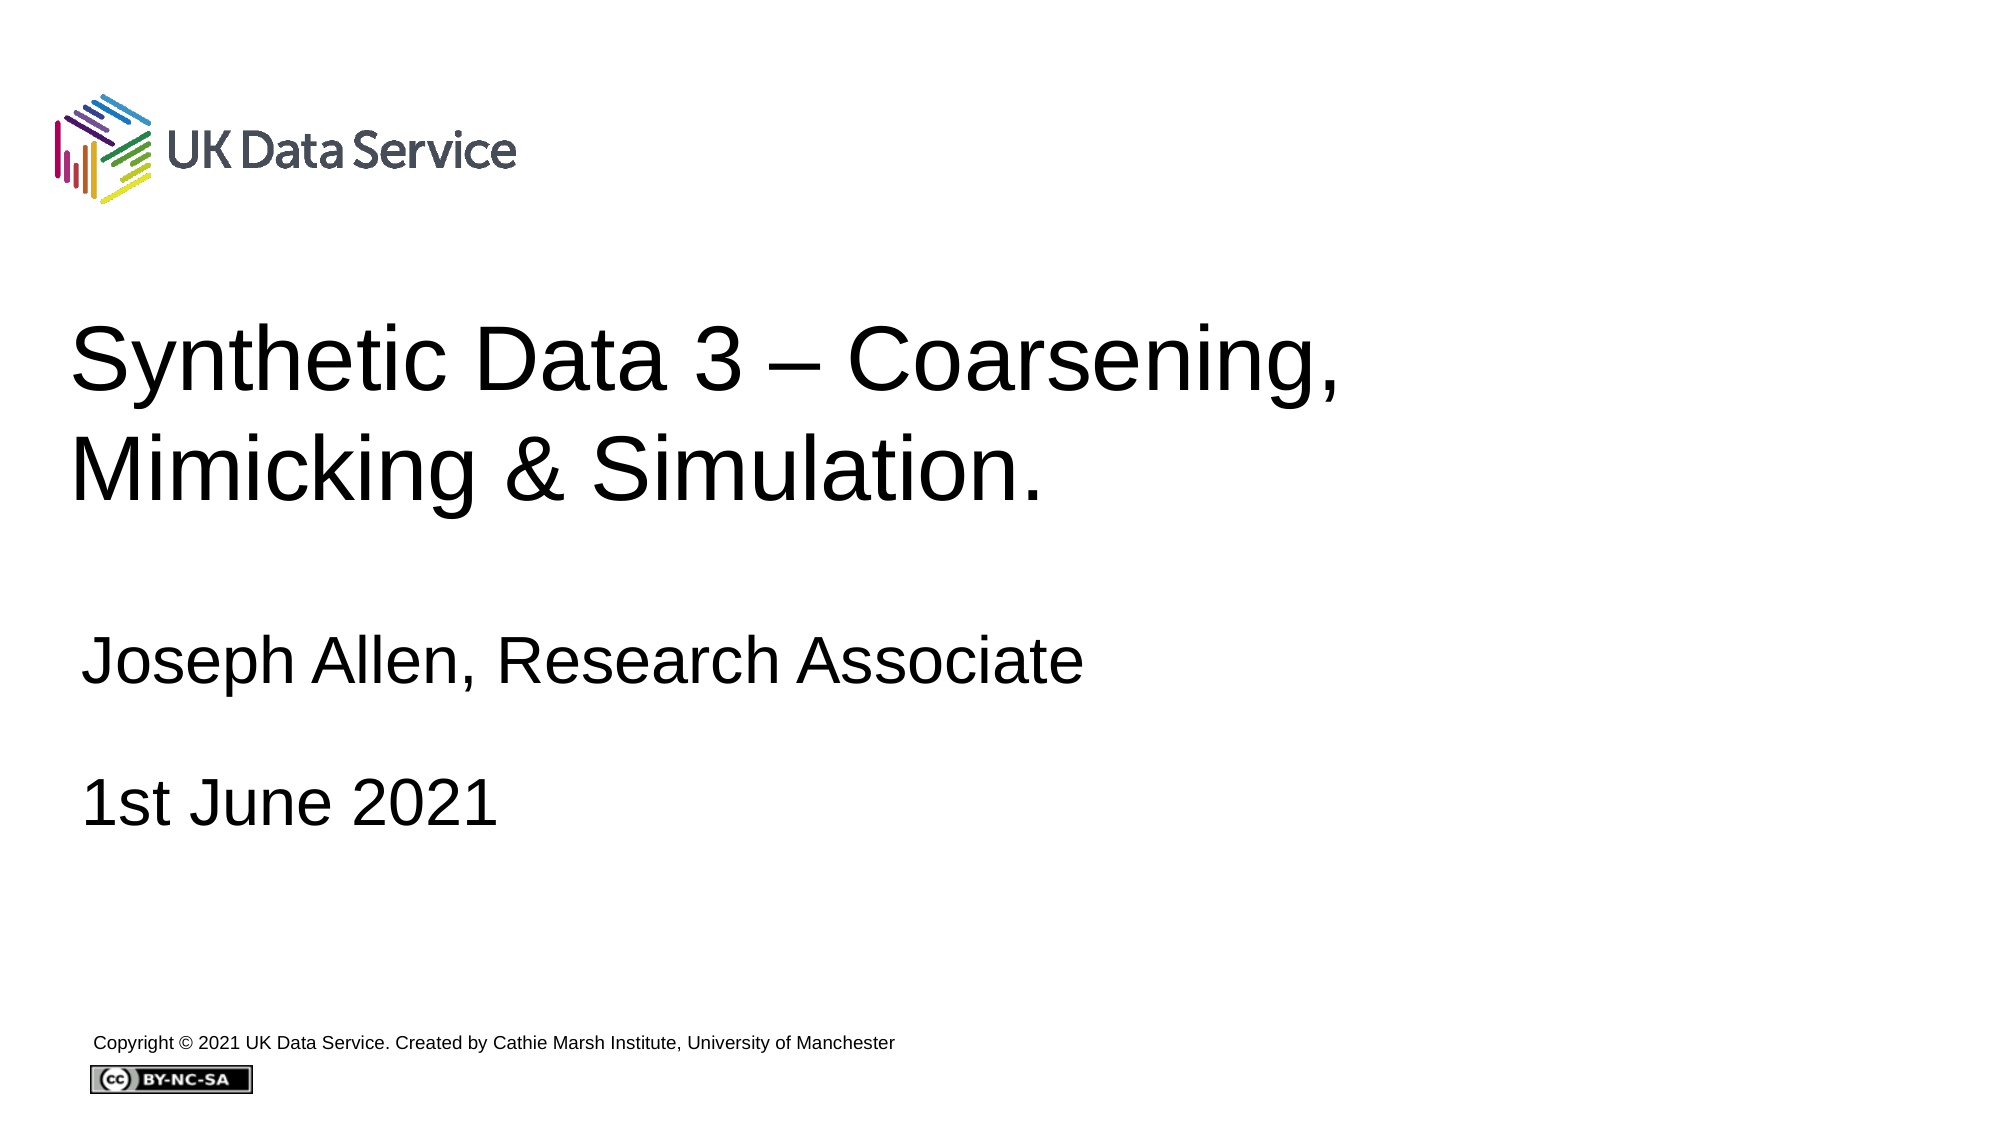

# Synthetic Data 3 – Coarsening, Mimicking & Simulation.
Joseph Allen, Research Associate
1st June 2021
Copyright © 2021 UK Data Service. Created by Cathie Marsh Institute, University of Manchester